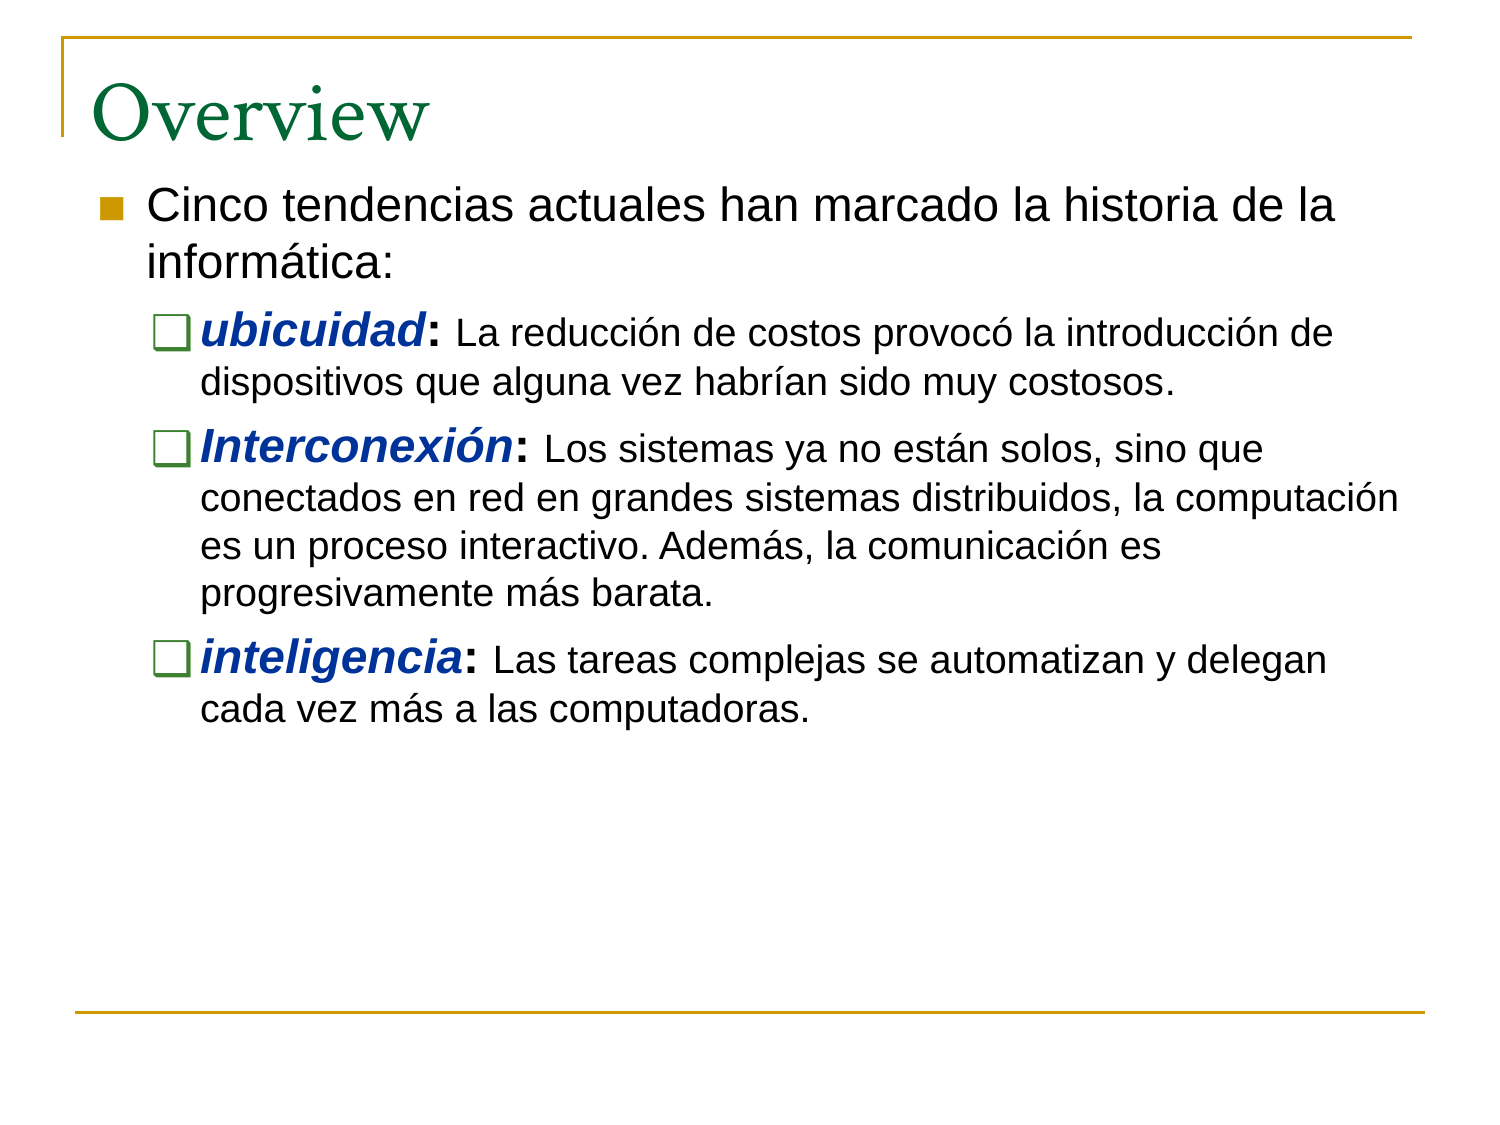

# Overview
Cinco tendencias actuales han marcado la historia de la informática:
ubicuidad: La reducción de costos provocó la introducción de dispositivos que alguna vez habrían sido muy costosos.
Interconexión: Los sistemas ya no están solos, sino que conectados en red en grandes sistemas distribuidos, la computación es un proceso interactivo. Además, la comunicación es progresivamente más barata.
inteligencia: Las tareas complejas se automatizan y delegan cada vez más a las computadoras.